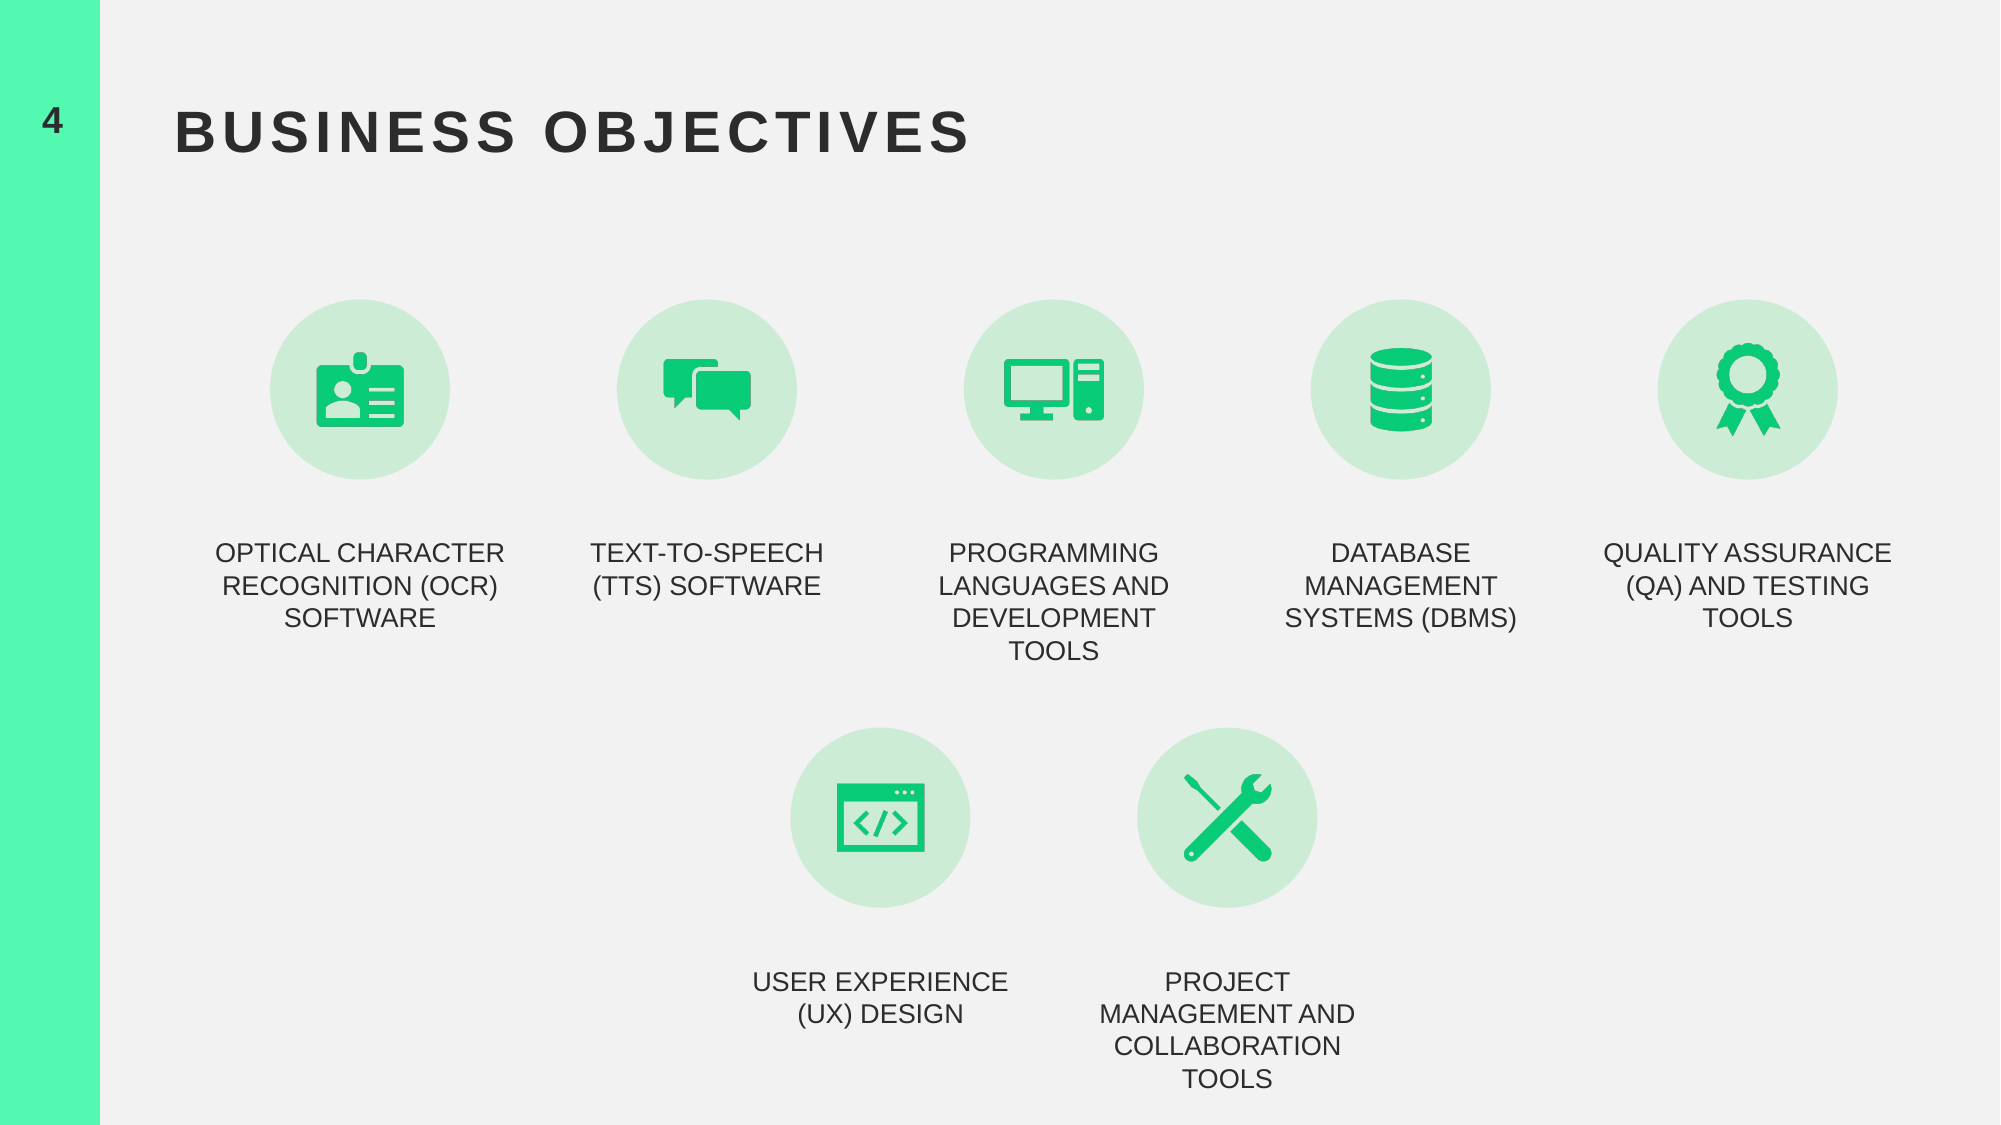

4
# Business Objectives

Optical Character Recognition (OCR) Software
Text-to-Speech (TTS) Software
Programming Languages and Development Tools
Database Management Systems (DBMS)
Quality Assurance (QA) and Testing Tools
User Experience (UX) Design
Project Management and Collaboration Tools